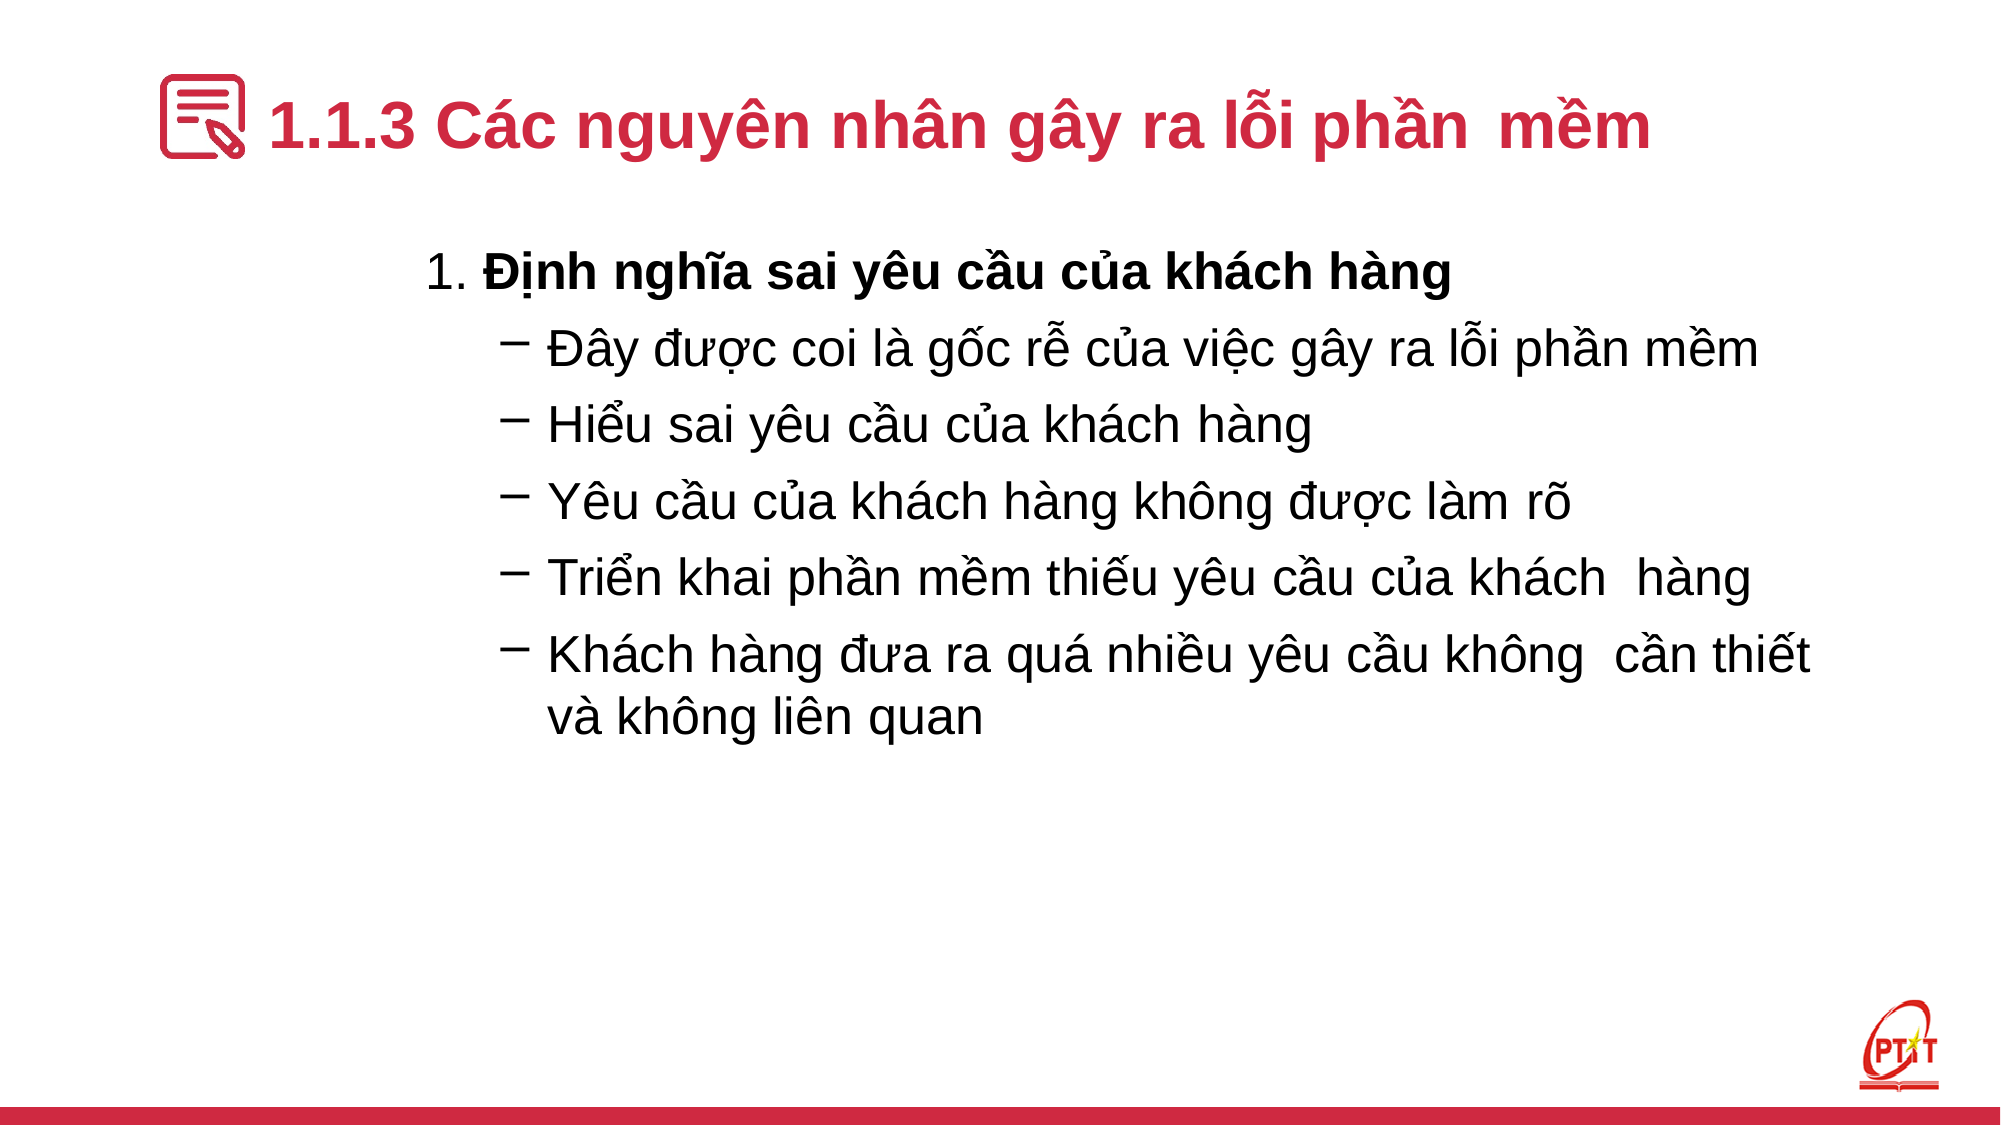

# 1.1.3 Các nguyên nhân gây ra lỗi phần mềm
1. Định nghĩa sai yêu cầu của khách hàng
Đây được coi là gốc rễ của việc gây ra lỗi phần mềm
Hiểu sai yêu cầu của khách hàng
Yêu cầu của khách hàng không được làm rõ
Triển khai phần mềm thiếu yêu cầu của khách  hàng
Khách hàng đưa ra quá nhiều yêu cầu không  cần thiết và không liên quan